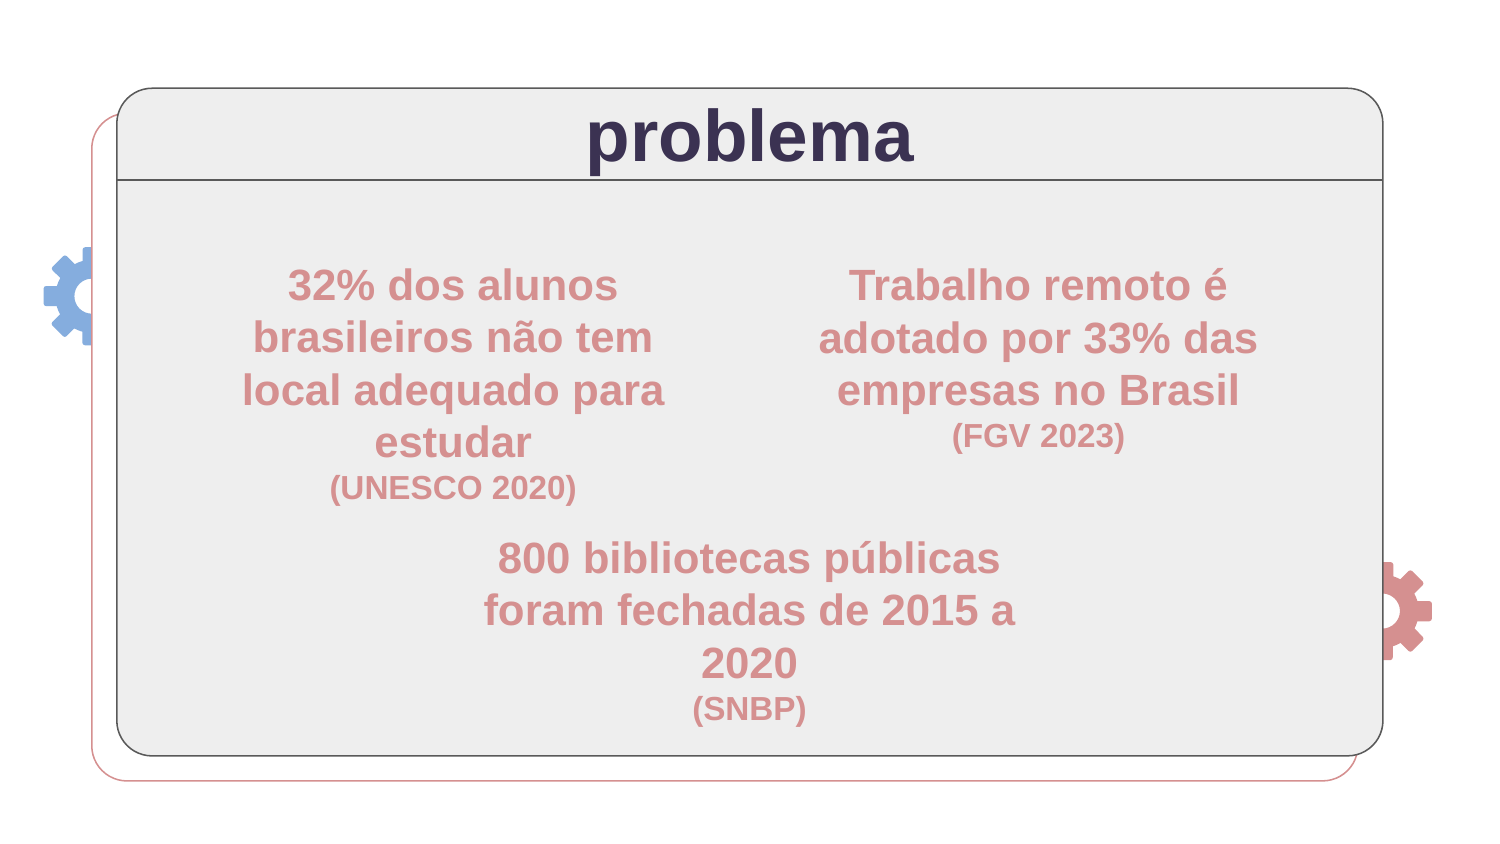

# problema
32% dos alunos brasileiros não tem local adequado para estudar
(UNESCO 2020)
Trabalho remoto é adotado por 33% das empresas no Brasil
(FGV 2023)
800 bibliotecas públicas foram fechadas de 2015 a 2020
(SNBP)